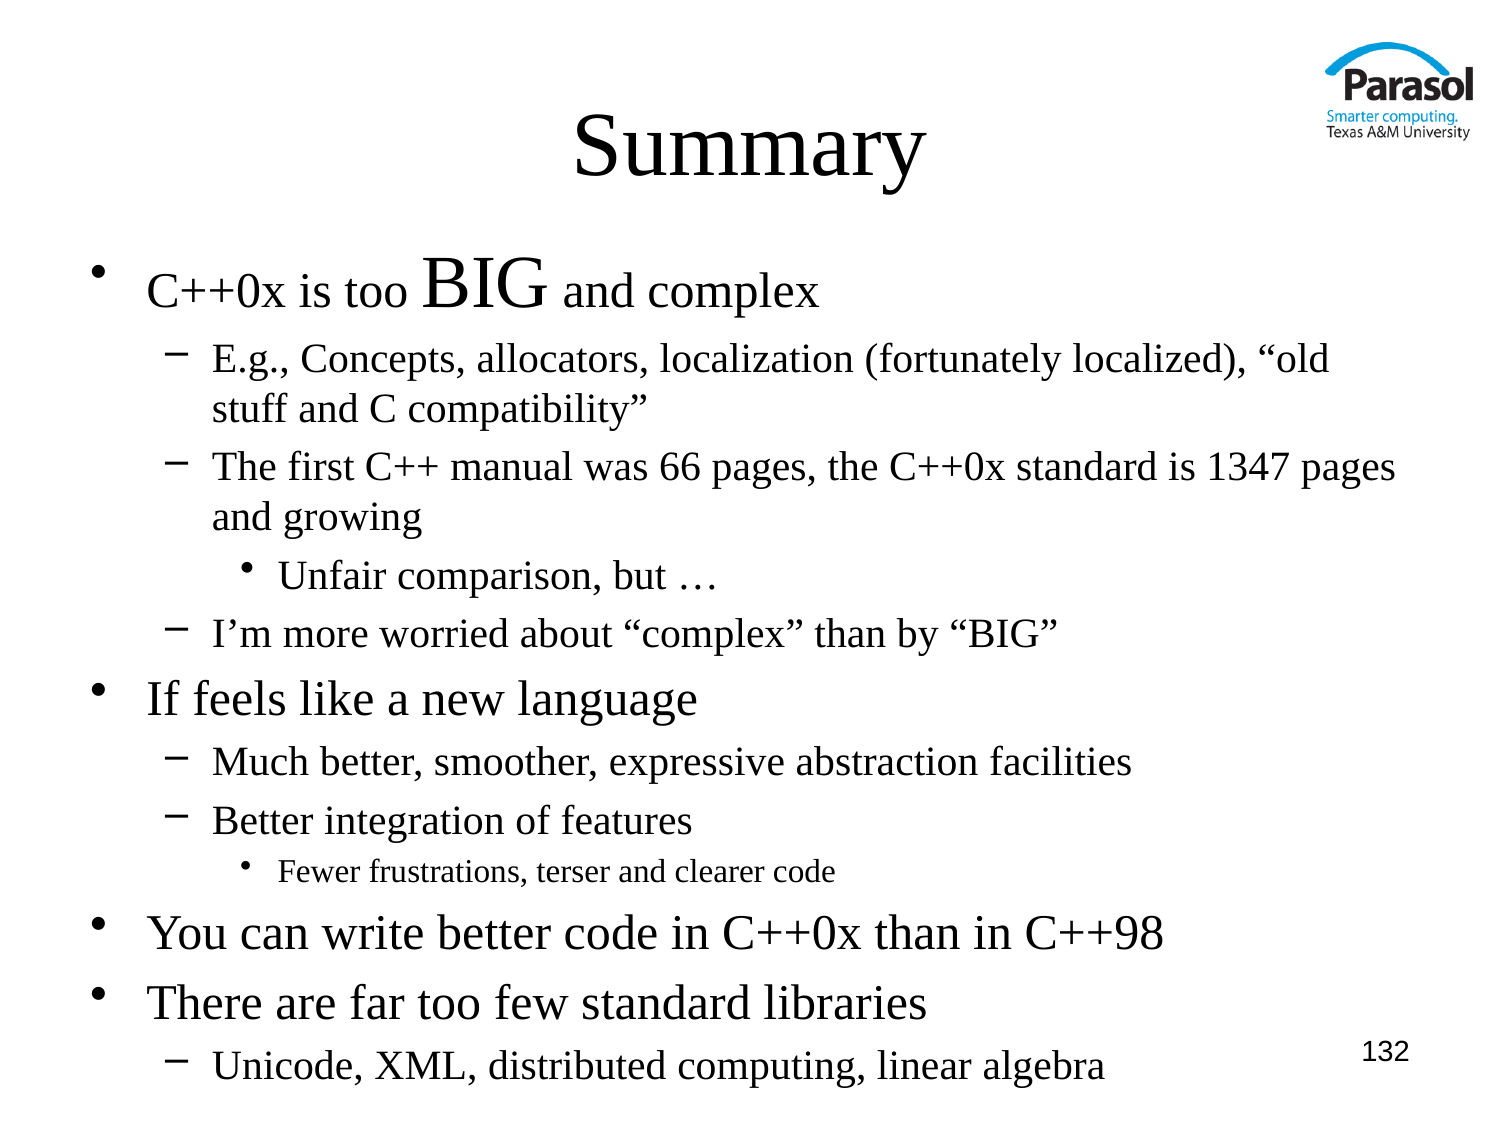

# Summary
C++0x is too BIG and complex
E.g., Concepts, allocators, localization (fortunately localized), “old stuff and C compatibility”
The first C++ manual was 66 pages, the C++0x standard is 1347 pages and growing
Unfair comparison, but …
I’m more worried about “complex” than by “BIG”
If feels like a new language
Much better, smoother, expressive abstraction facilities
Better integration of features
Fewer frustrations, terser and clearer code
You can write better code in C++0x than in C++98
There are far too few standard libraries
Unicode, XML, distributed computing, linear algebra
132